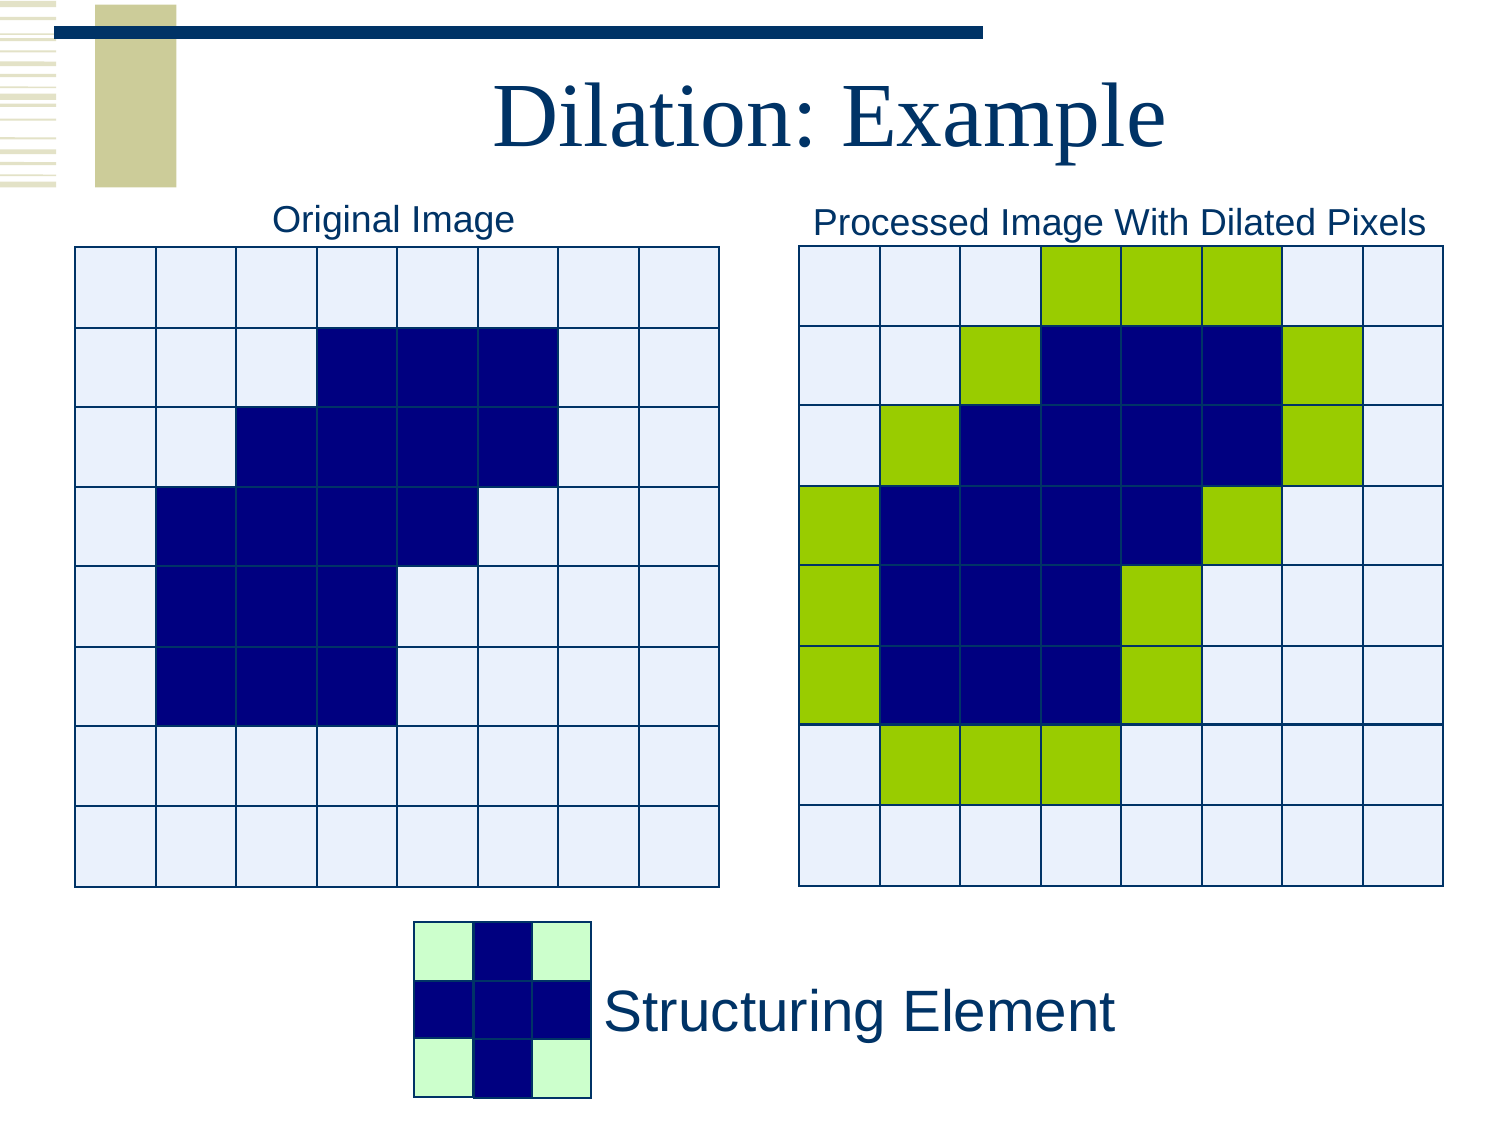

Dilation: Example

Original Image
Processed Image With Dilated Pixels

Structuring Element
45